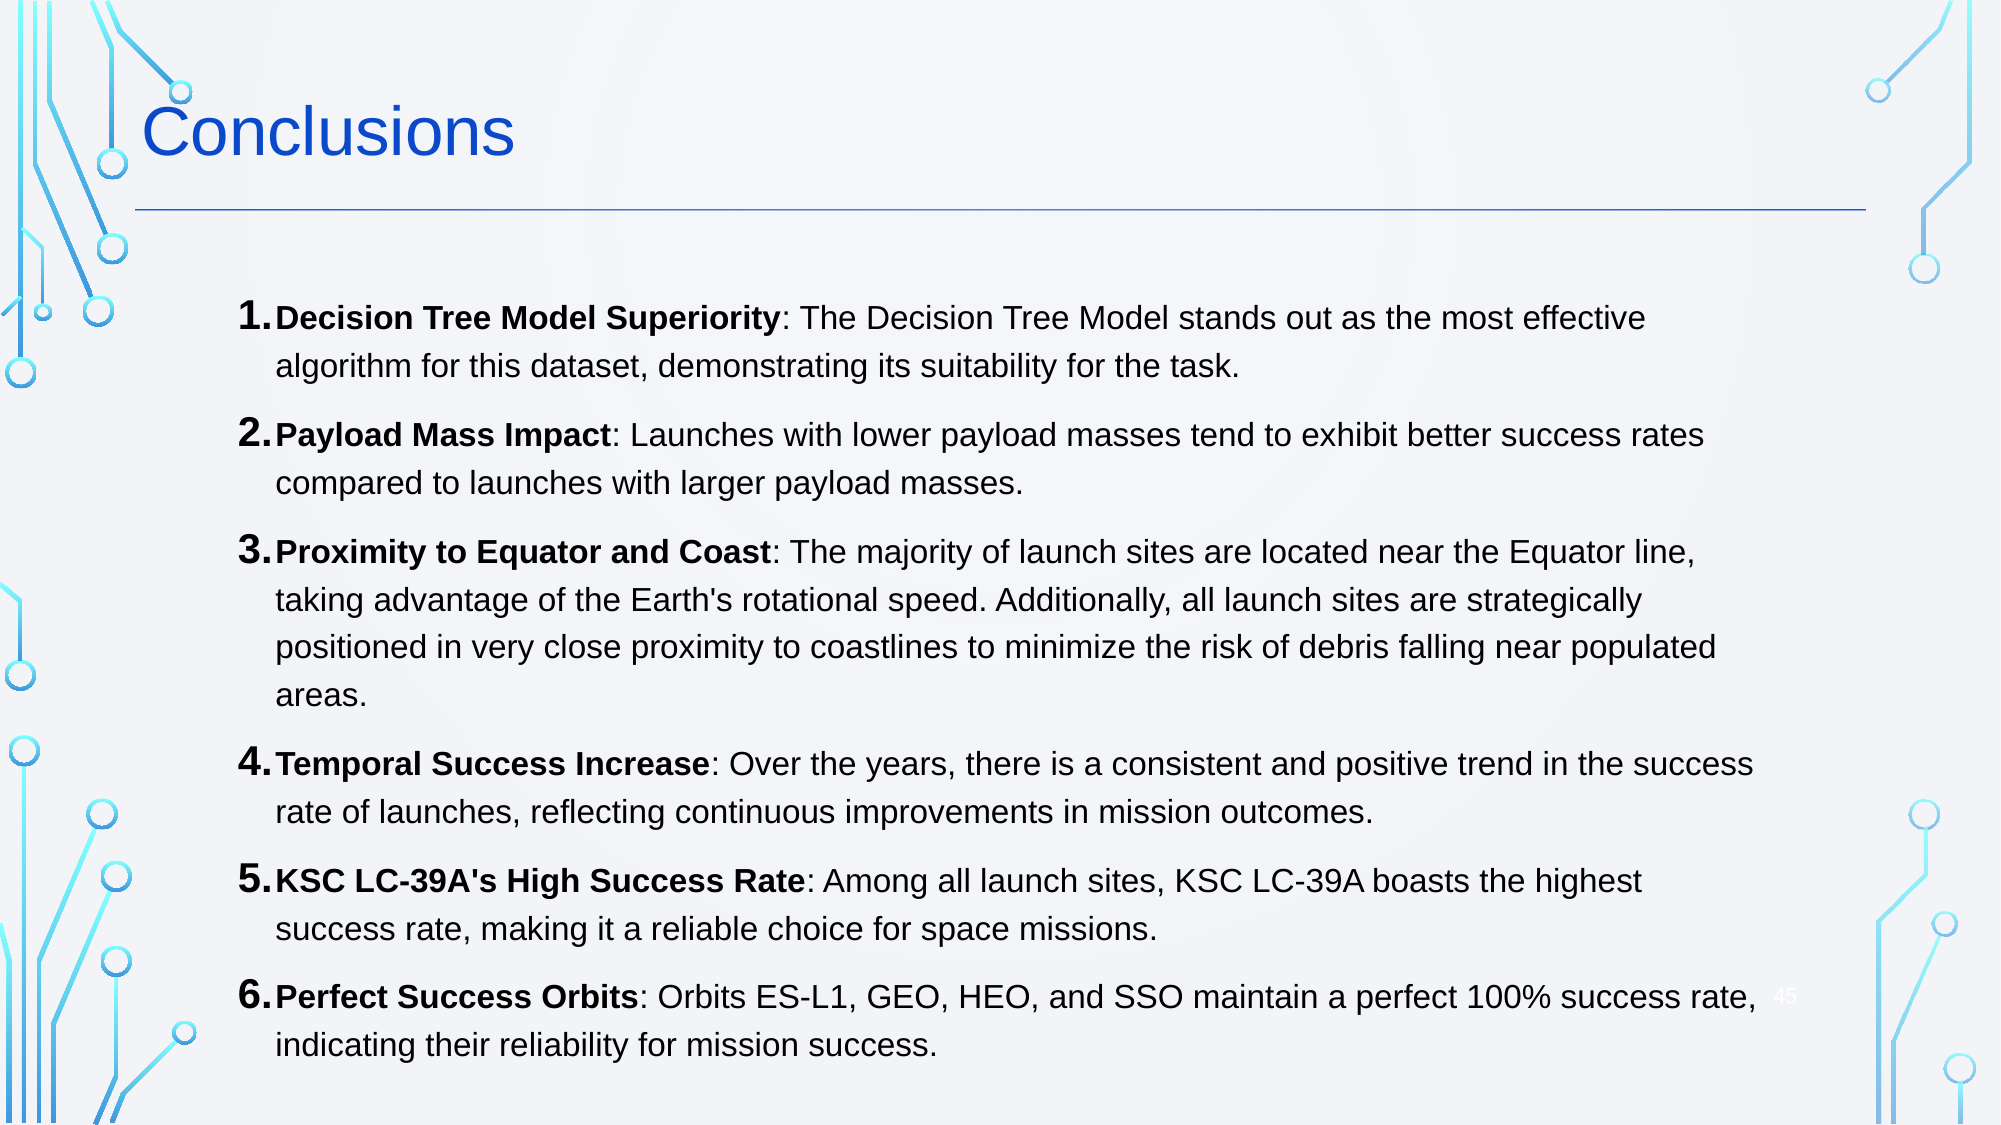

Conclusions
Decision Tree Model Superiority: The Decision Tree Model stands out as the most effective algorithm for this dataset, demonstrating its suitability for the task.
Payload Mass Impact: Launches with lower payload masses tend to exhibit better success rates compared to launches with larger payload masses.
Proximity to Equator and Coast: The majority of launch sites are located near the Equator line, taking advantage of the Earth's rotational speed. Additionally, all launch sites are strategically positioned in very close proximity to coastlines to minimize the risk of debris falling near populated areas.
Temporal Success Increase: Over the years, there is a consistent and positive trend in the success rate of launches, reflecting continuous improvements in mission outcomes.
KSC LC-39A's High Success Rate: Among all launch sites, KSC LC-39A boasts the highest success rate, making it a reliable choice for space missions.
Perfect Success Orbits: Orbits ES-L1, GEO, HEO, and SSO maintain a perfect 100% success rate, indicating their reliability for mission success.

45